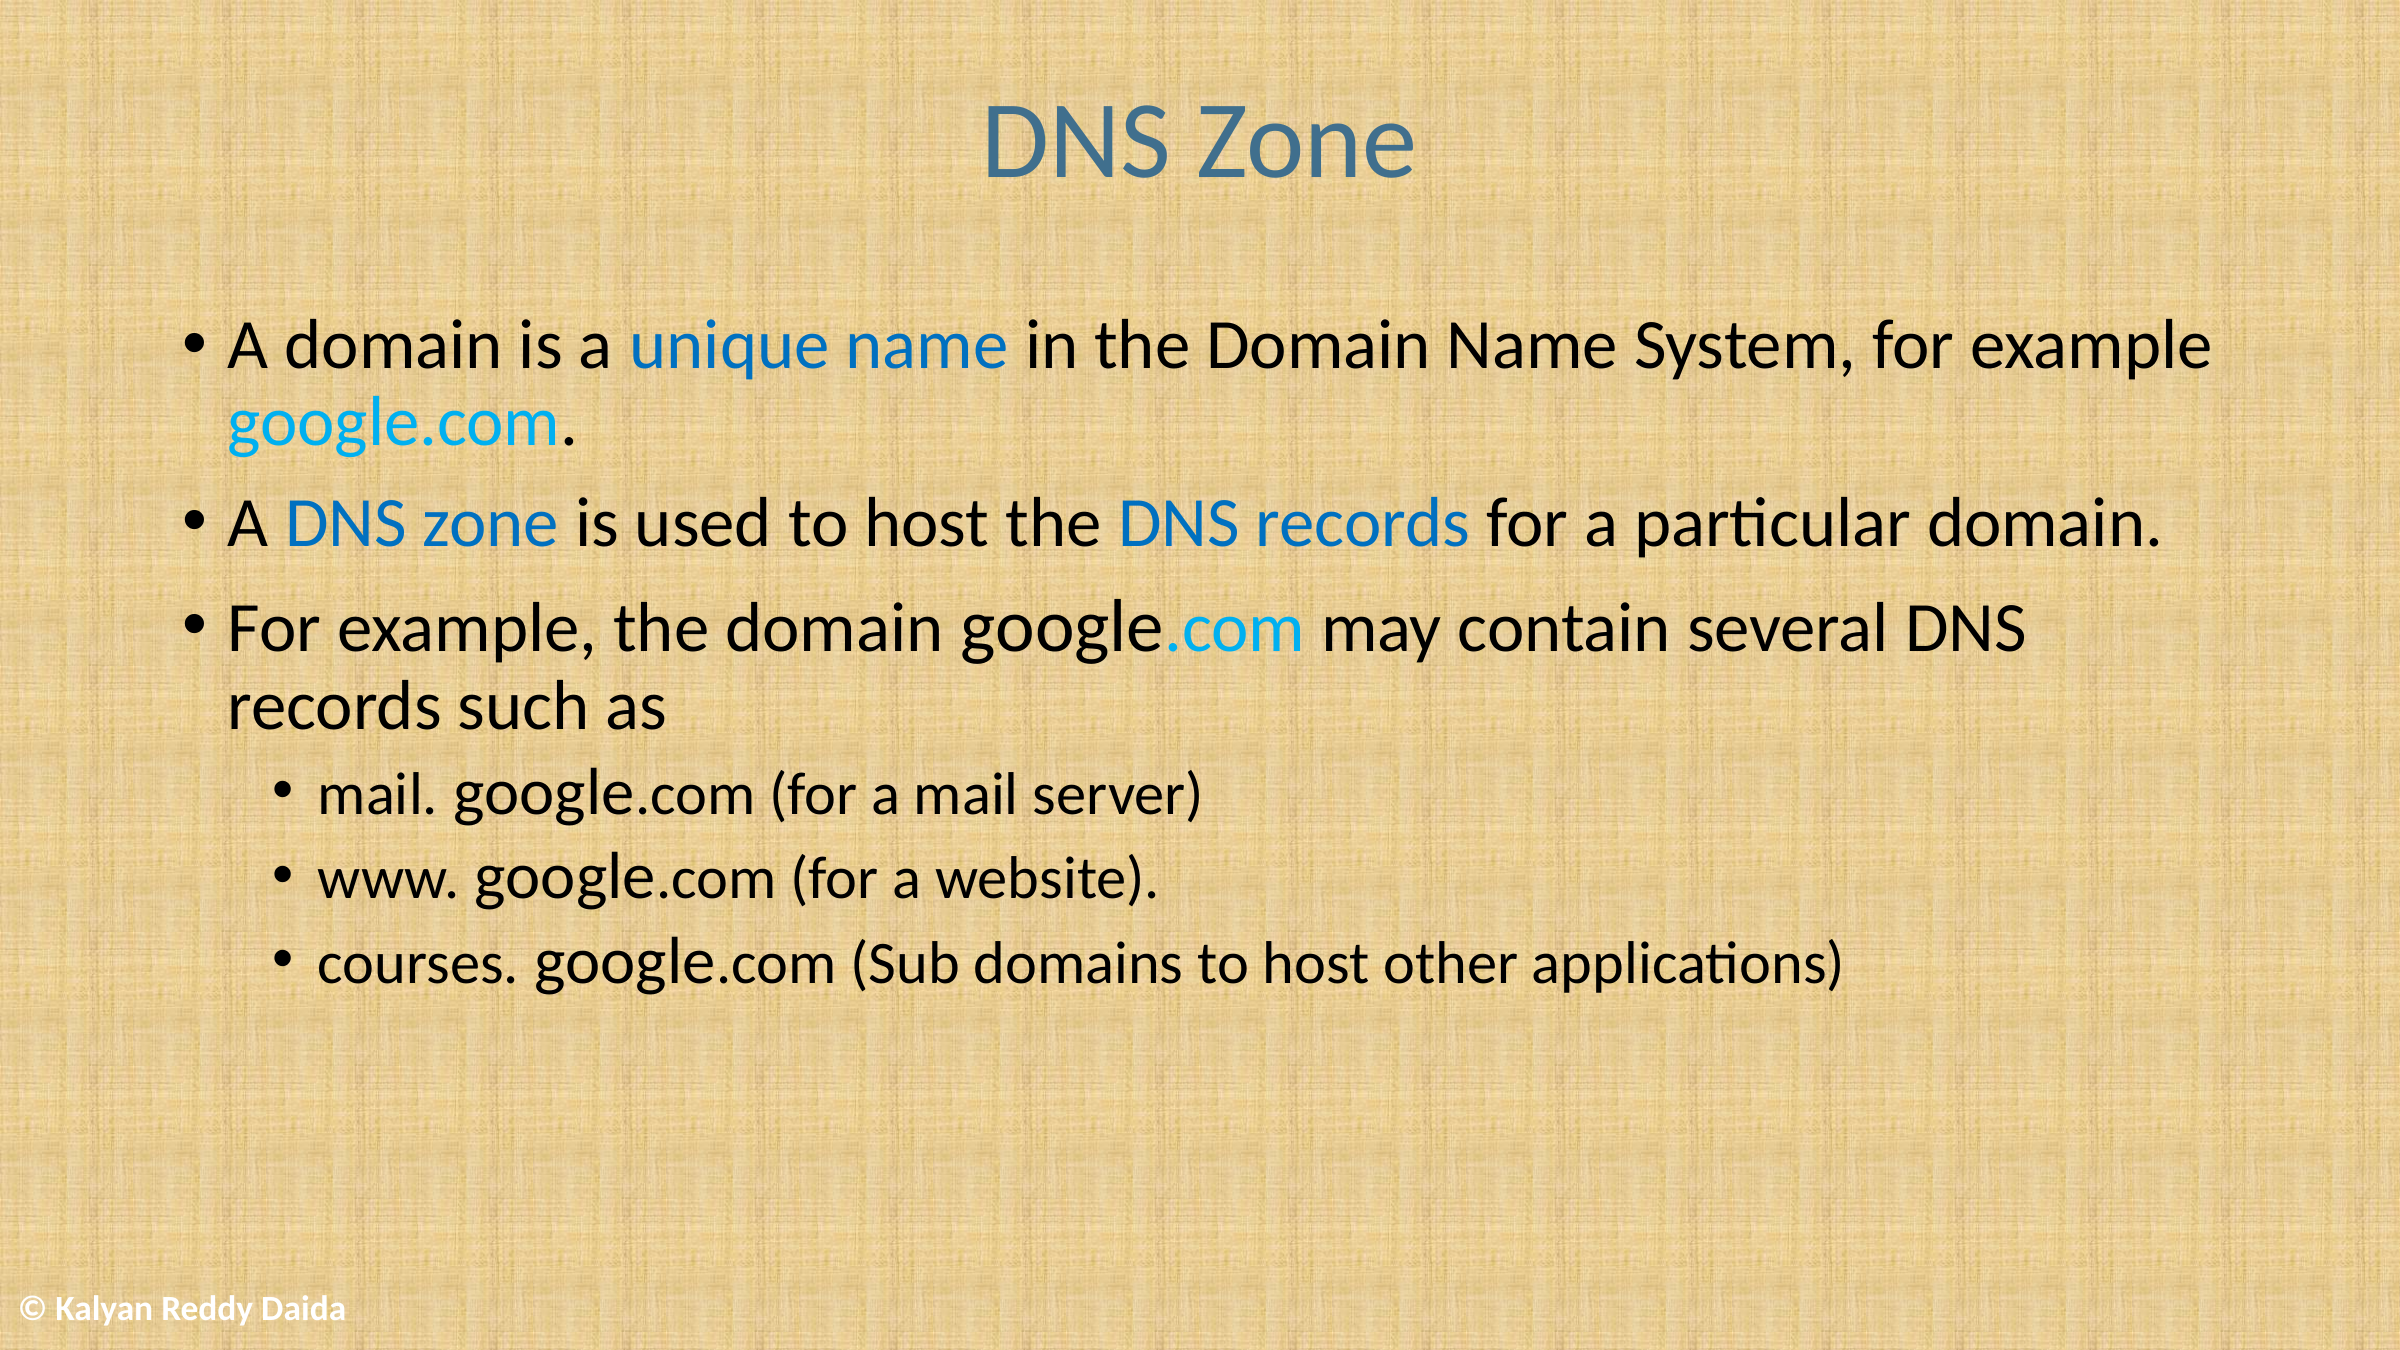

# DNS Zone
A domain is a unique name in the Domain Name System, for example google.com.
A DNS zone is used to host the DNS records for a particular domain.
For example, the domain google.com may contain several DNS records such as
mail. google.com (for a mail server)
www. google.com (for a website).
courses. google.com (Sub domains to host other applications)

© Kalyan Reddy Daida